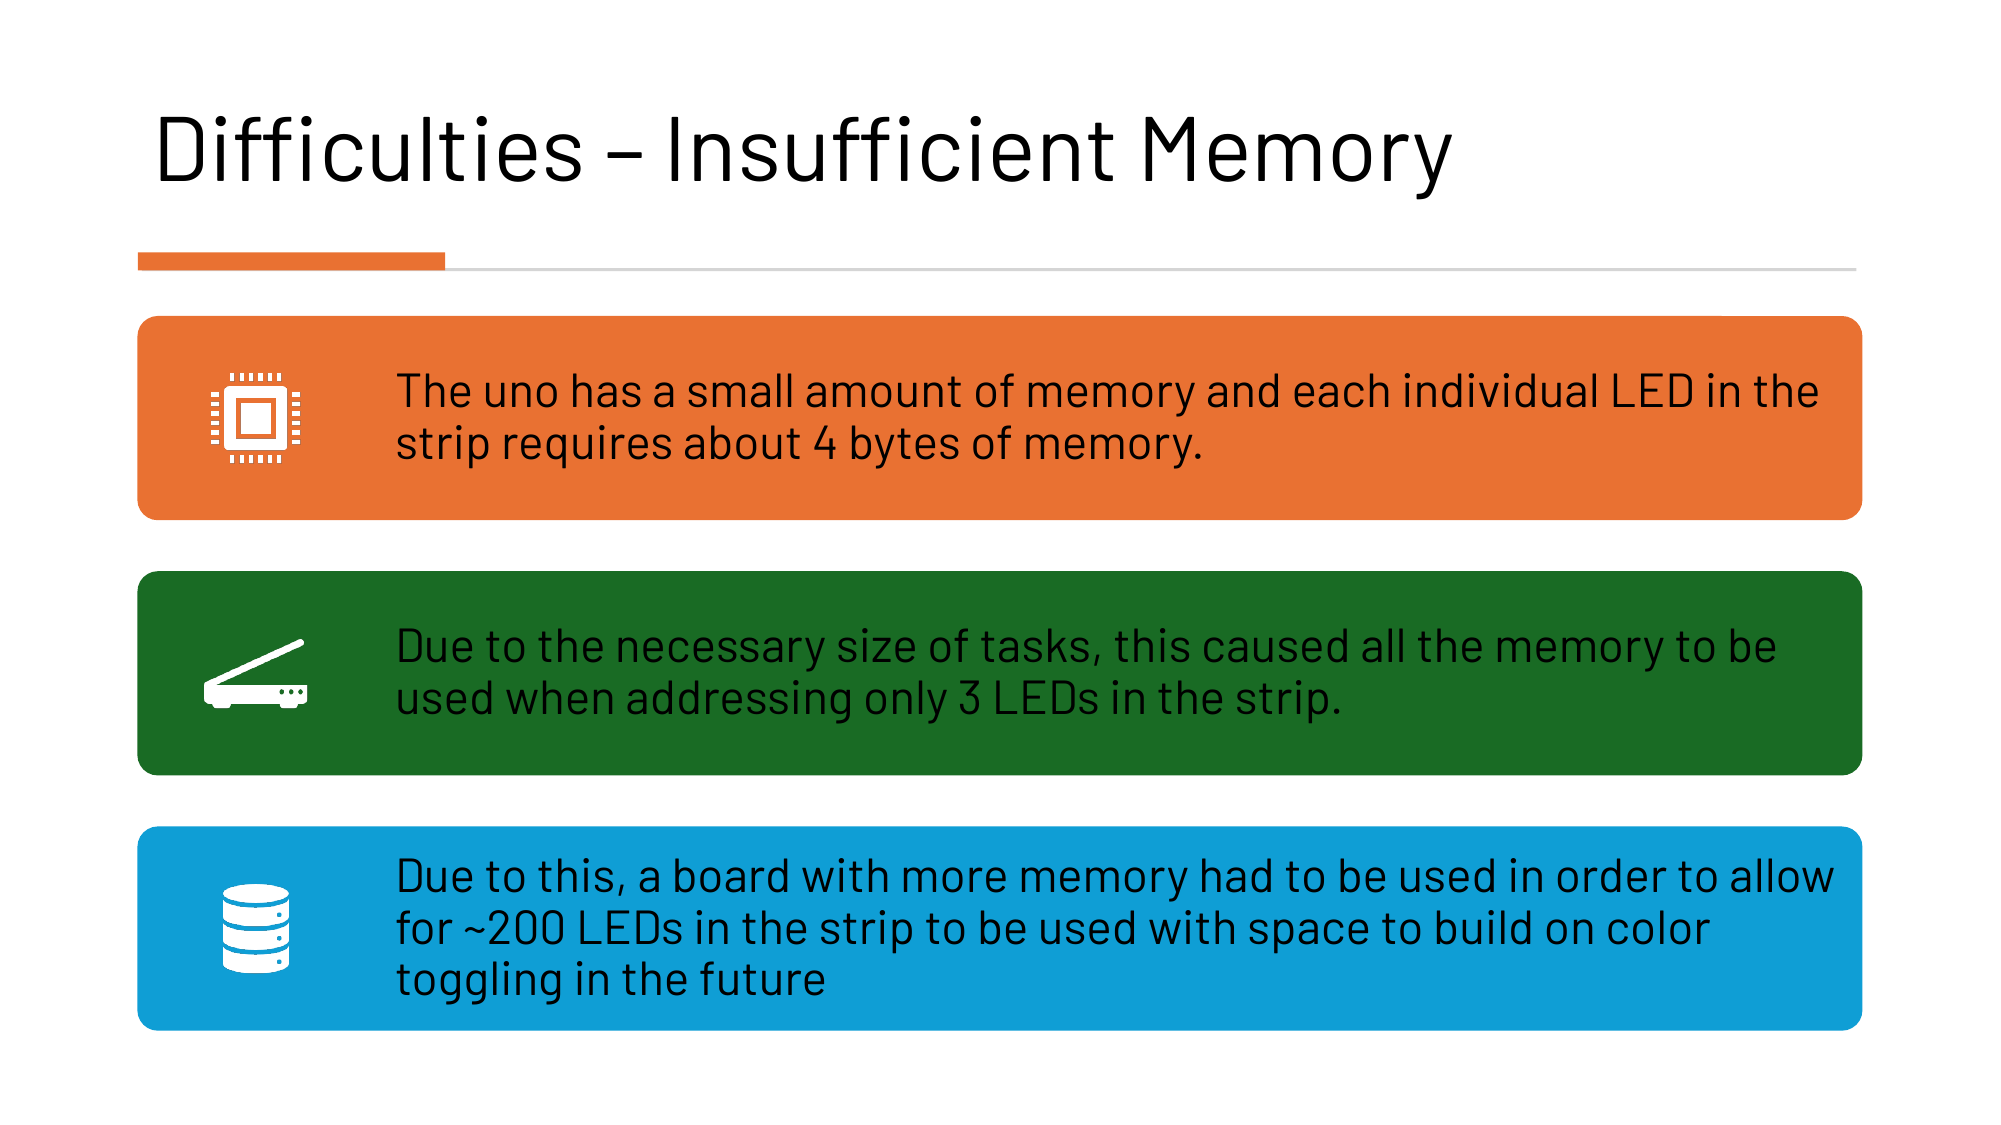

# Difficulties – Insufficient Memory

The uno has a small amount of memory and each individual LED in the strip requires about 4 bytes of memory.
Due to the necessary size of tasks, this caused all the memory to be used when addressing only 3 LEDs in the strip.
Due to this, a board with more memory had to be used in order to allow for ~200 LEDs in the strip to be used with space to build on color toggling in the future